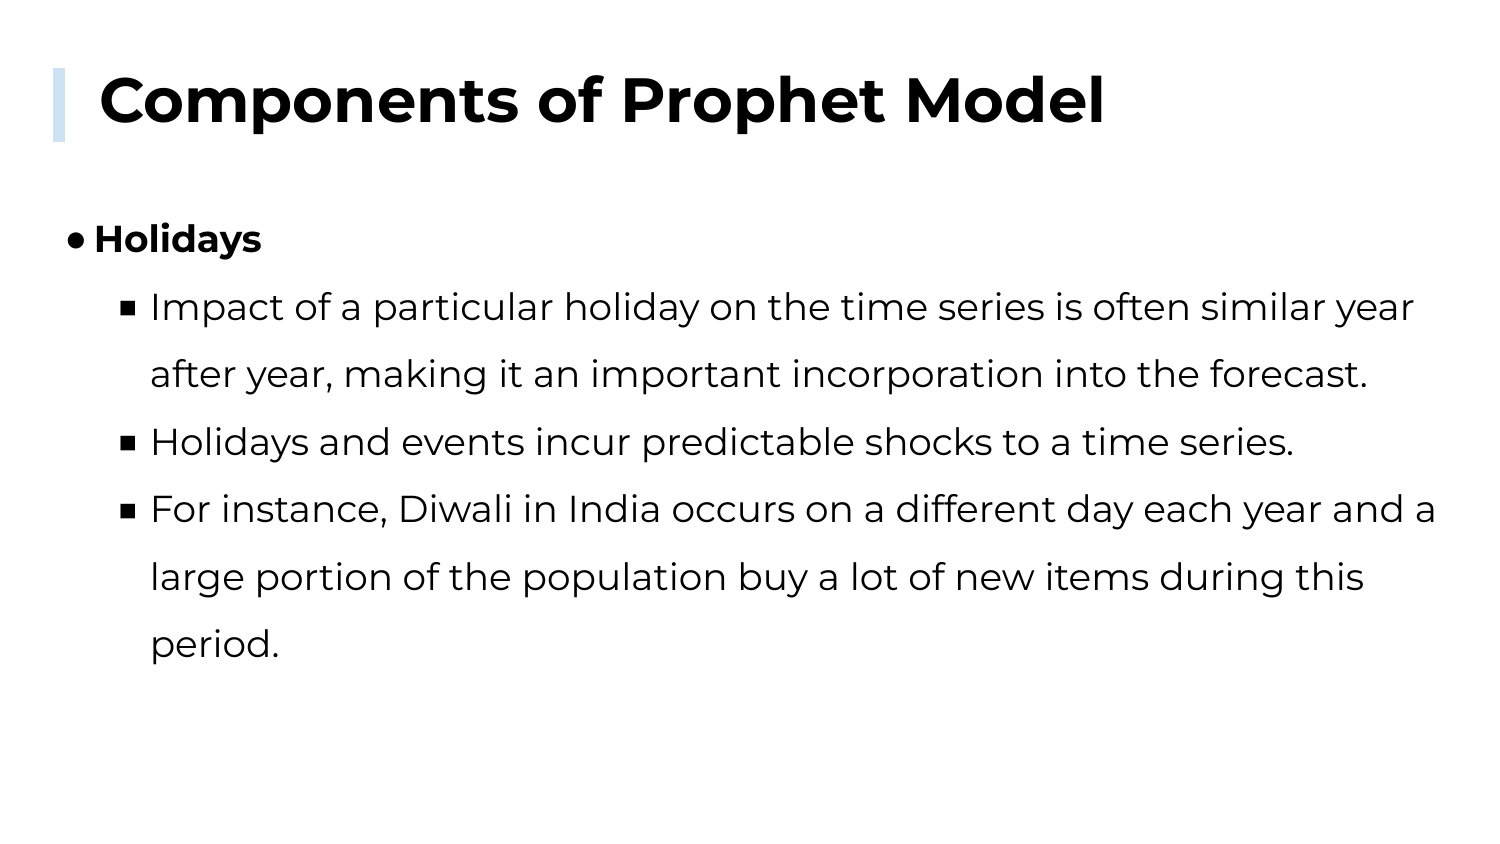

Components of Prophet Model
Holidays
Impact of a particular holiday on the time series is often similar year after year, making it an important incorporation into the forecast.
Holidays and events incur predictable shocks to a time series.
For instance, Diwali in India occurs on a different day each year and a large portion of the population buy a lot of new items during this period.